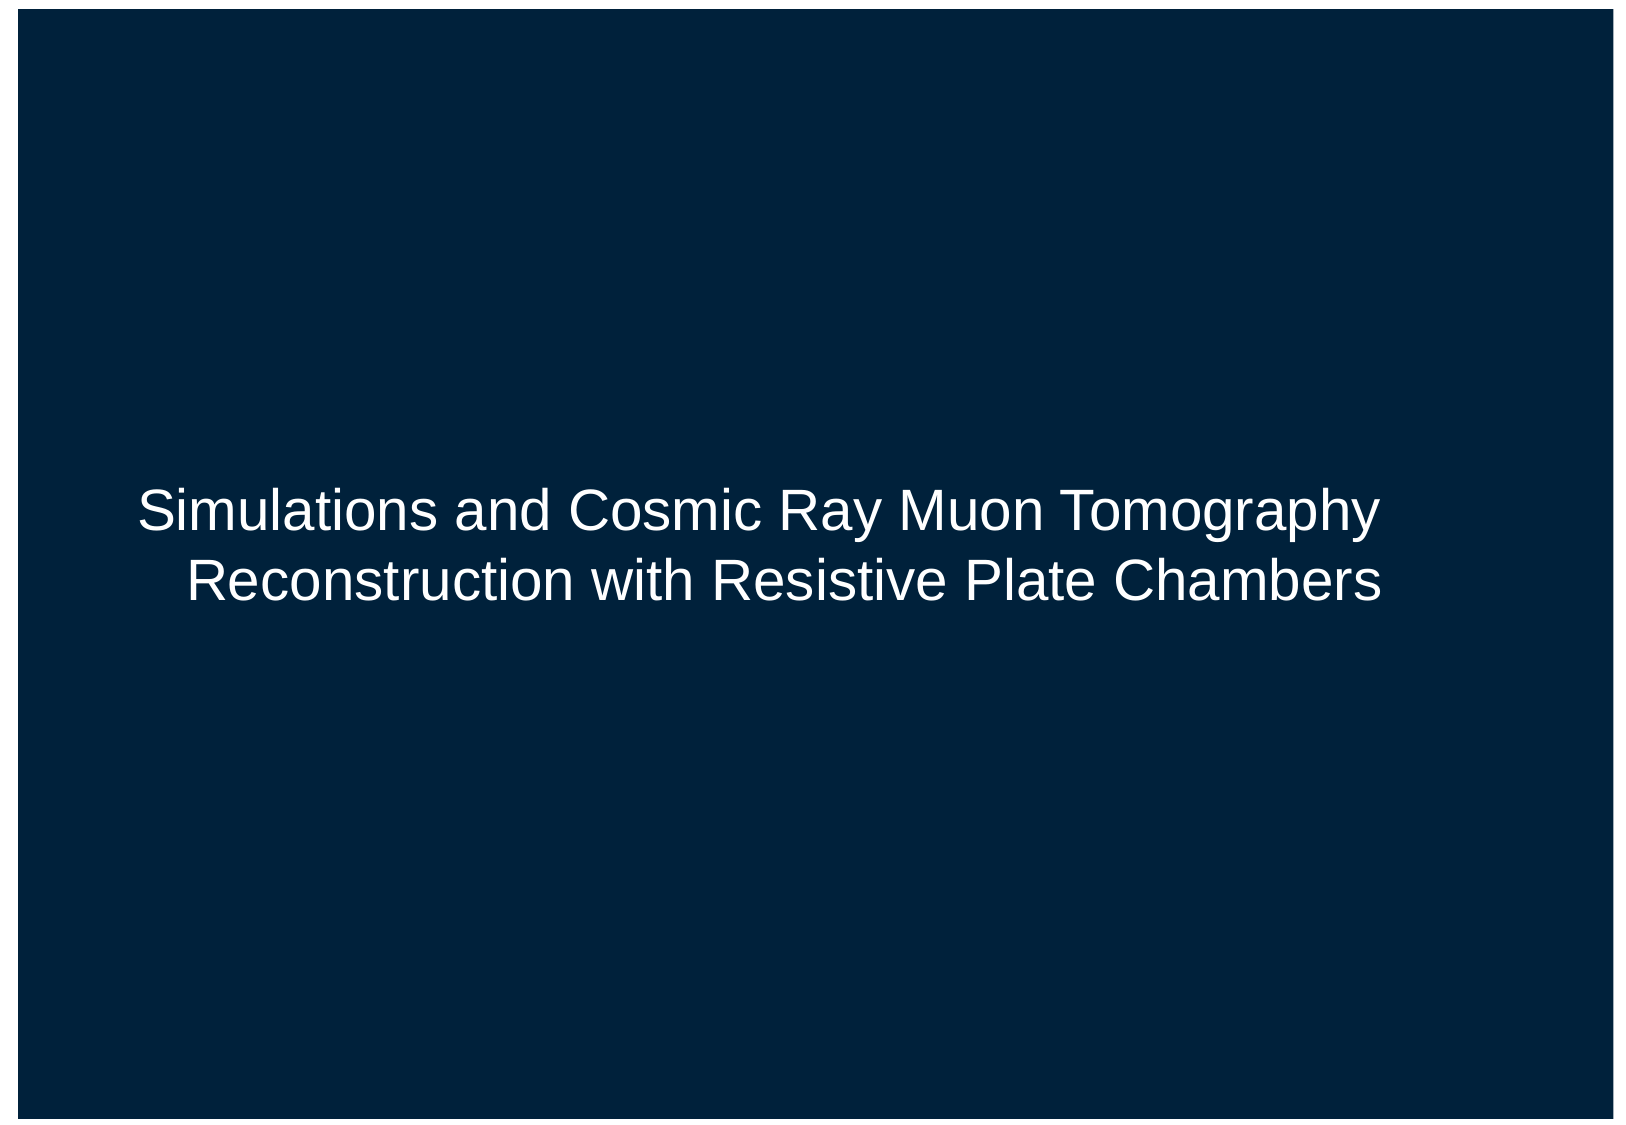

Simulations and Cosmic Ray Muon Tomography
     Reconstruction with Resistive Plate Chambers